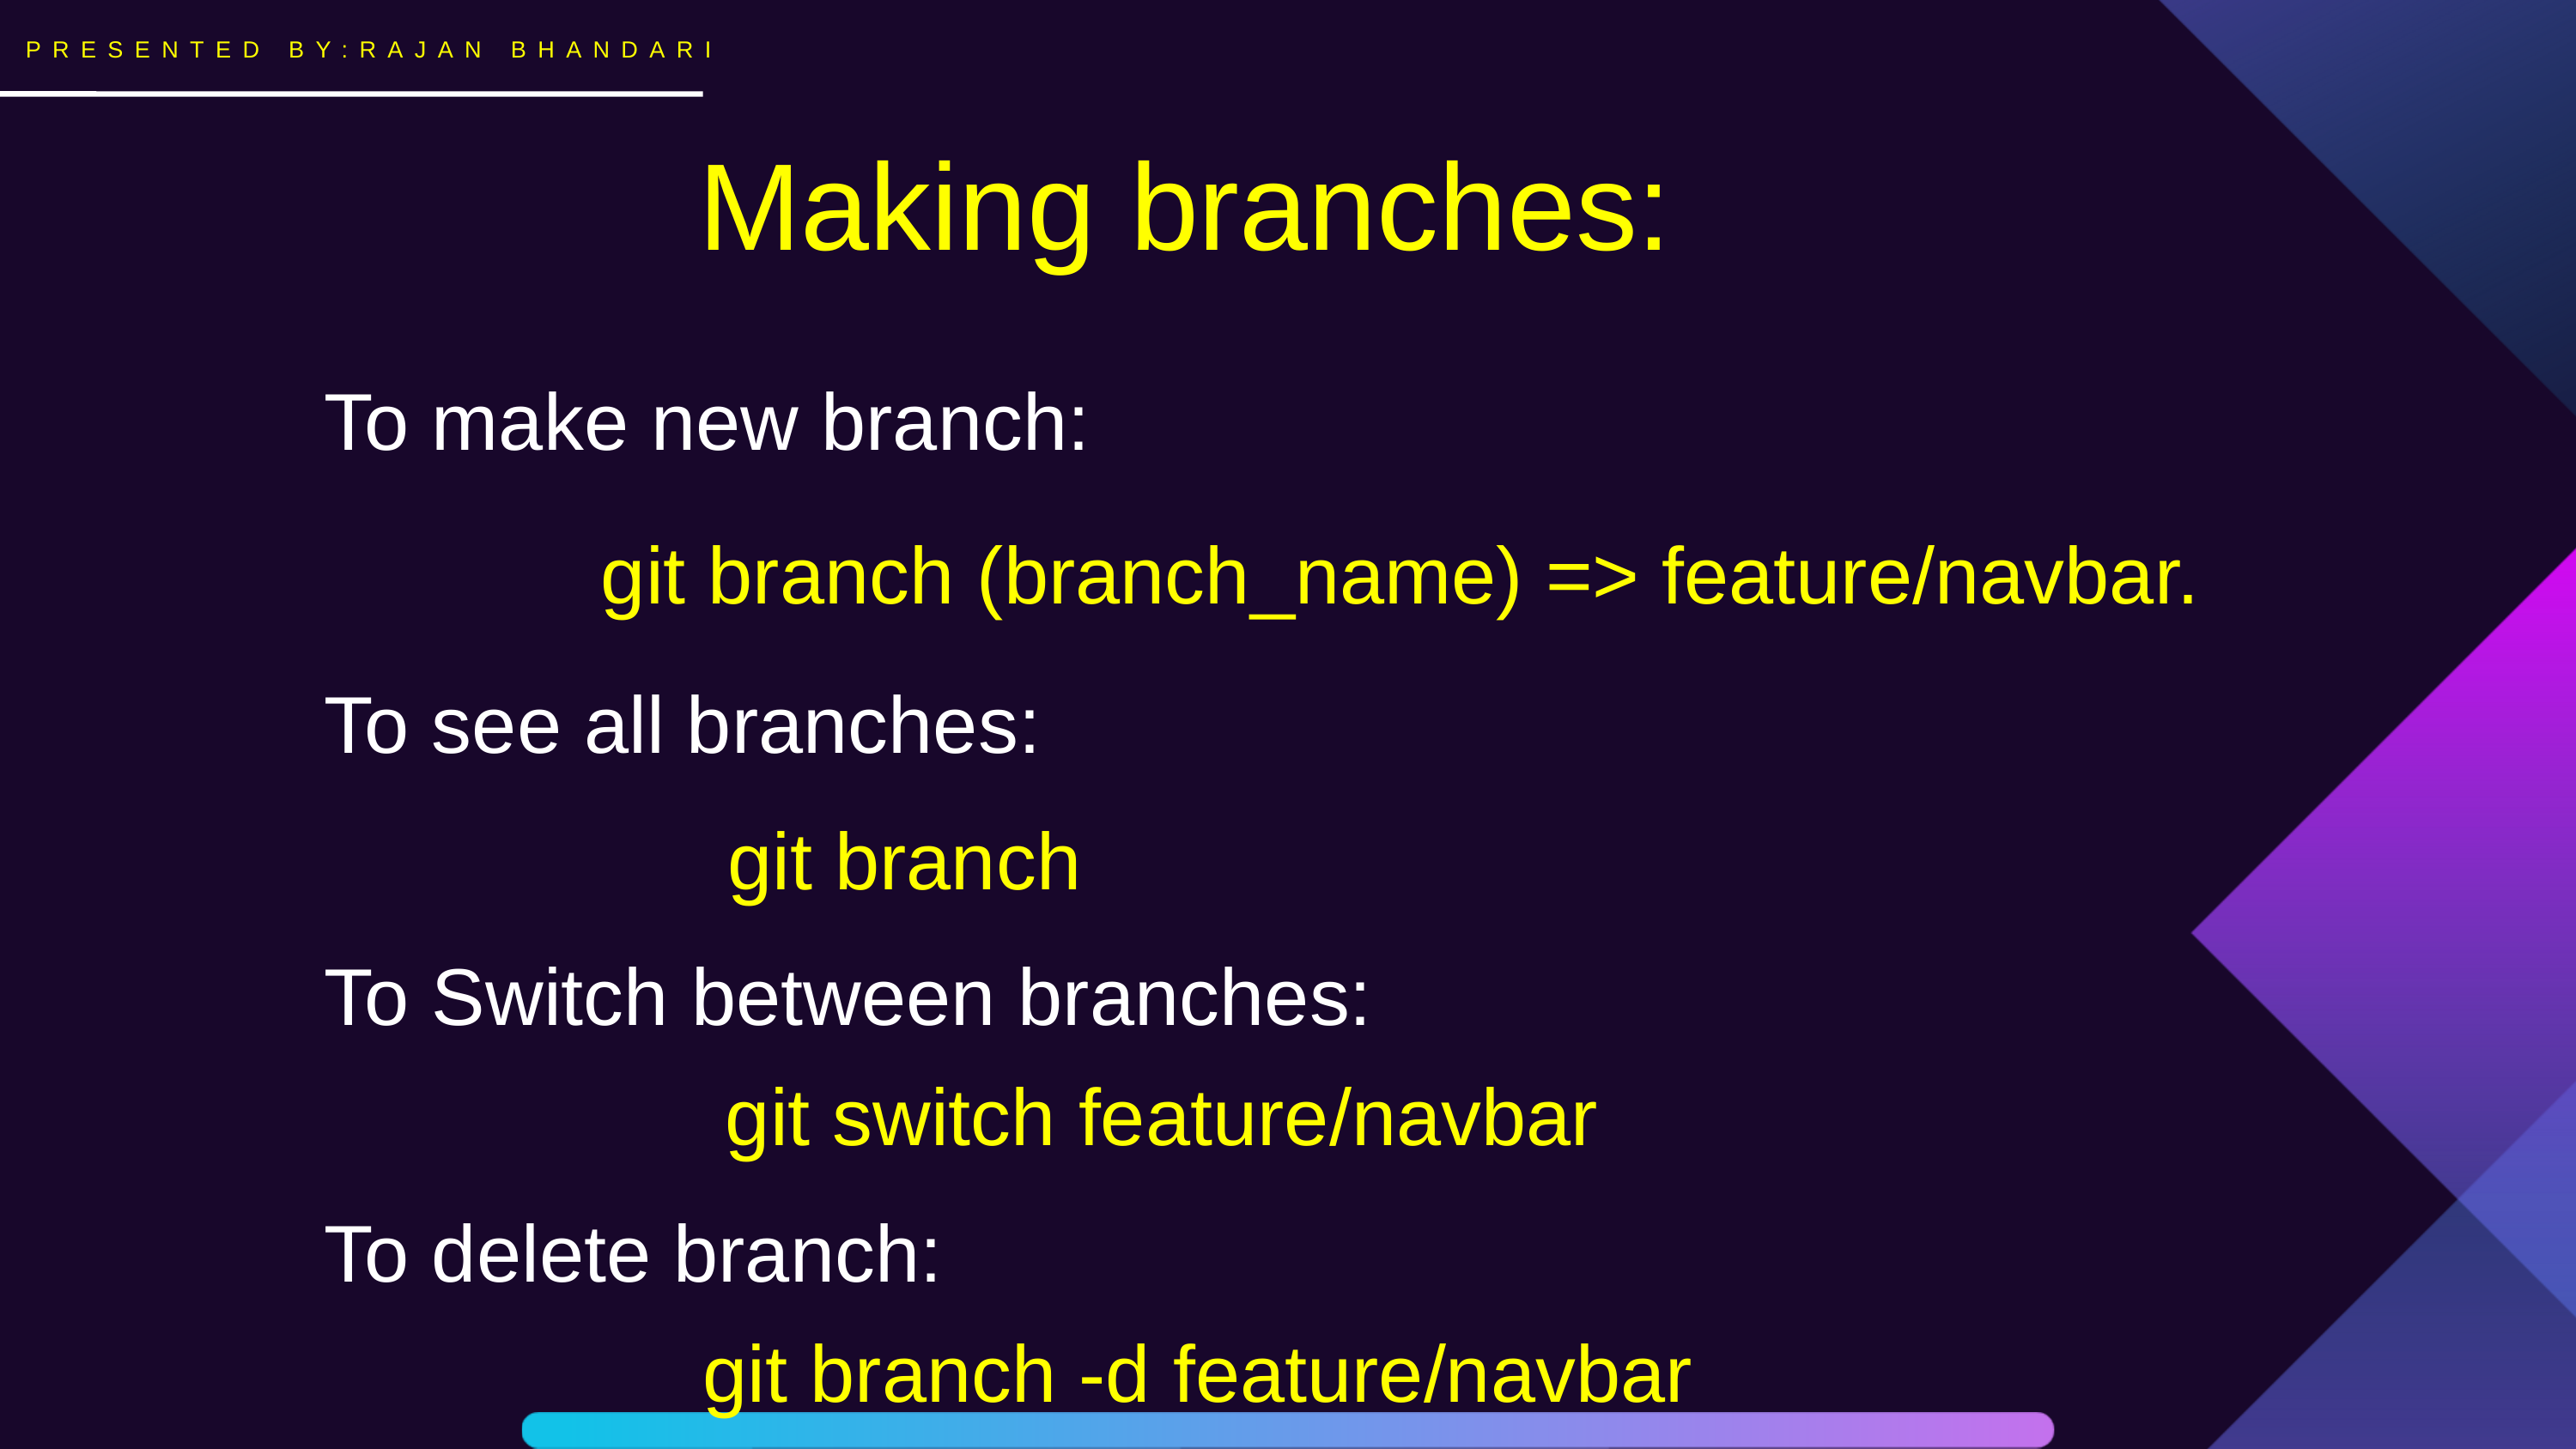

PRESENTED BY:RAJAN BHANDARI

Making branches:
To make new branch:
git branch (branch_name) => feature/navbar.
To see all branches:
git branch
To Switch between branches:
 git switch feature/navbar
To delete branch:
git branch -d feature/navbar